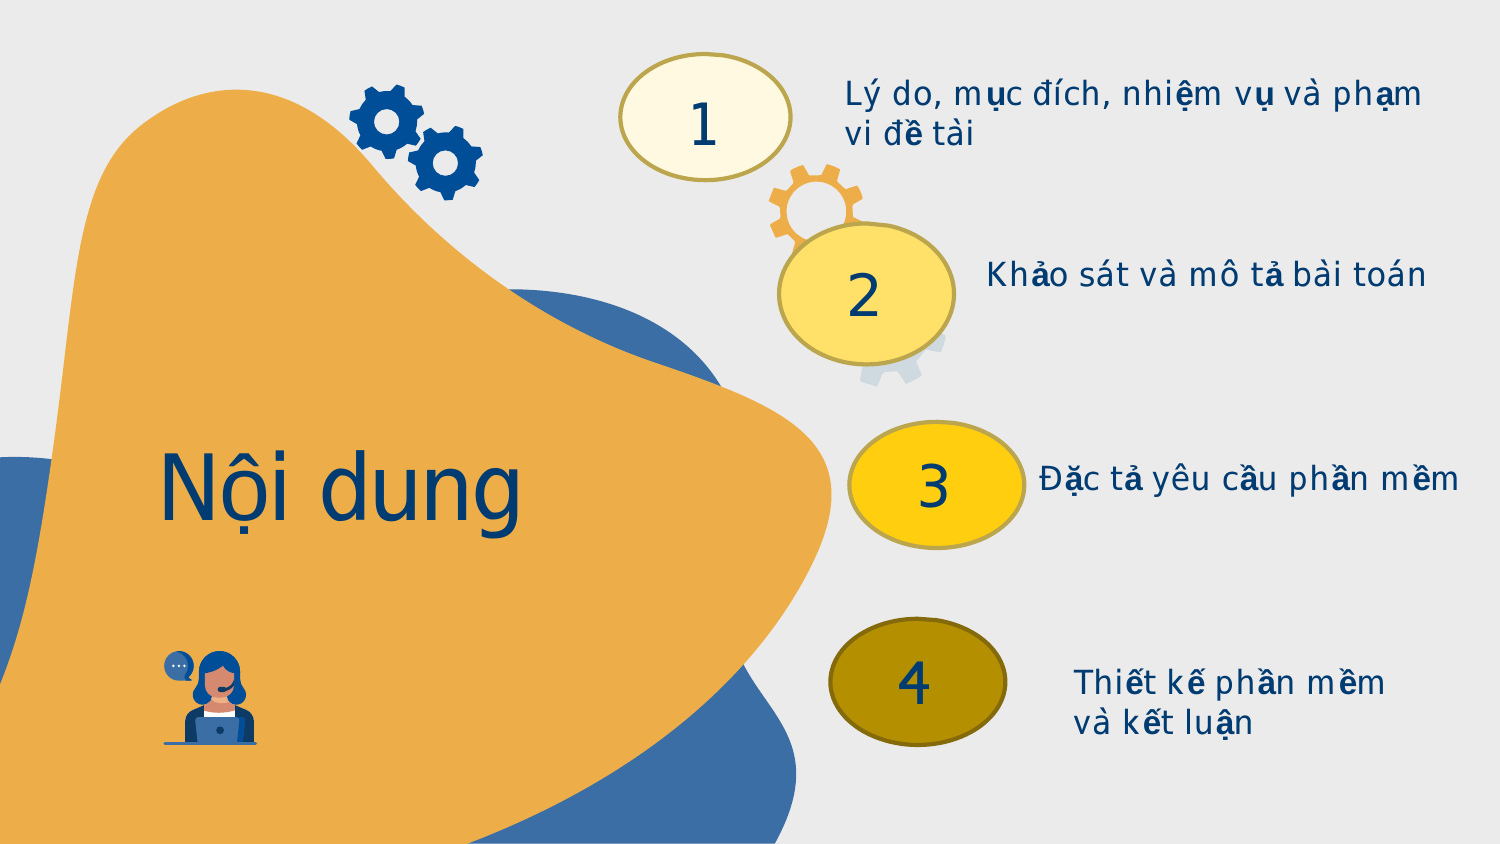

1
Lý do, mục đích, nhiệm vụ và phạm vi đề tài

2
Khảo sát và mô tả bài toán
Nội dung

3
Đặc tả yêu cầu phần mềm

4

Thiết kế phần mềm và kết luận